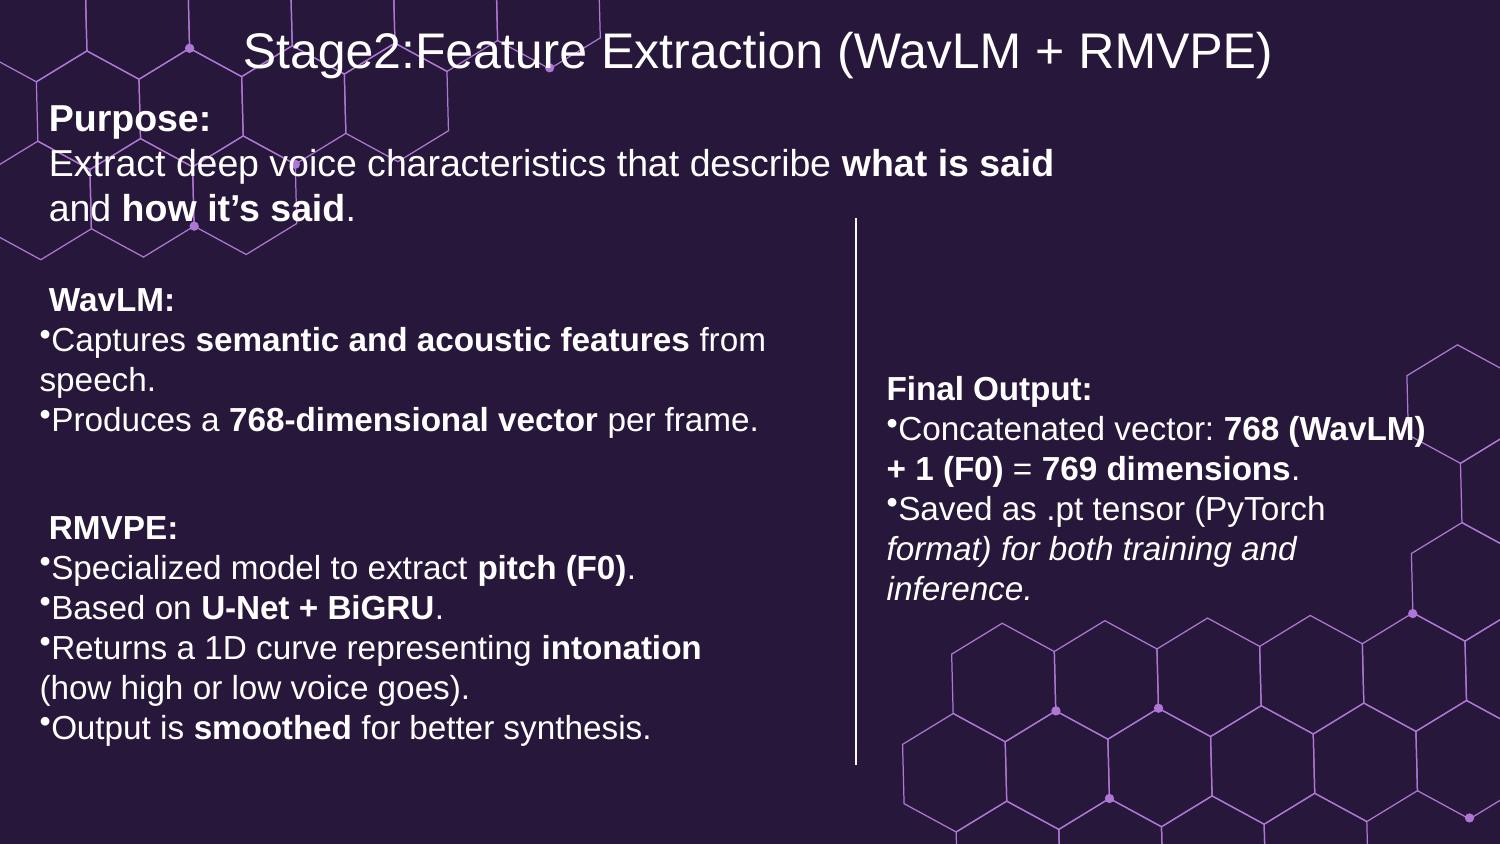

Stage2:Feature Extraction (WavLM + RMVPE)
Purpose:
Extract deep voice characteristics that describe what is said and how it’s said.
 WavLM:
Captures semantic and acoustic features from speech.
Produces a 768-dimensional vector per frame.

Final Output:
Concatenated vector: 768 (WavLM) + 1 (F0) = 769 dimensions.
Saved as .pt tensor (PyTorch format) for both training and inference.

 RMVPE:
Specialized model to extract pitch (F0).
Based on U-Net + BiGRU.
Returns a 1D curve representing intonation (how high or low voice goes).
Output is smoothed for better synthesis.